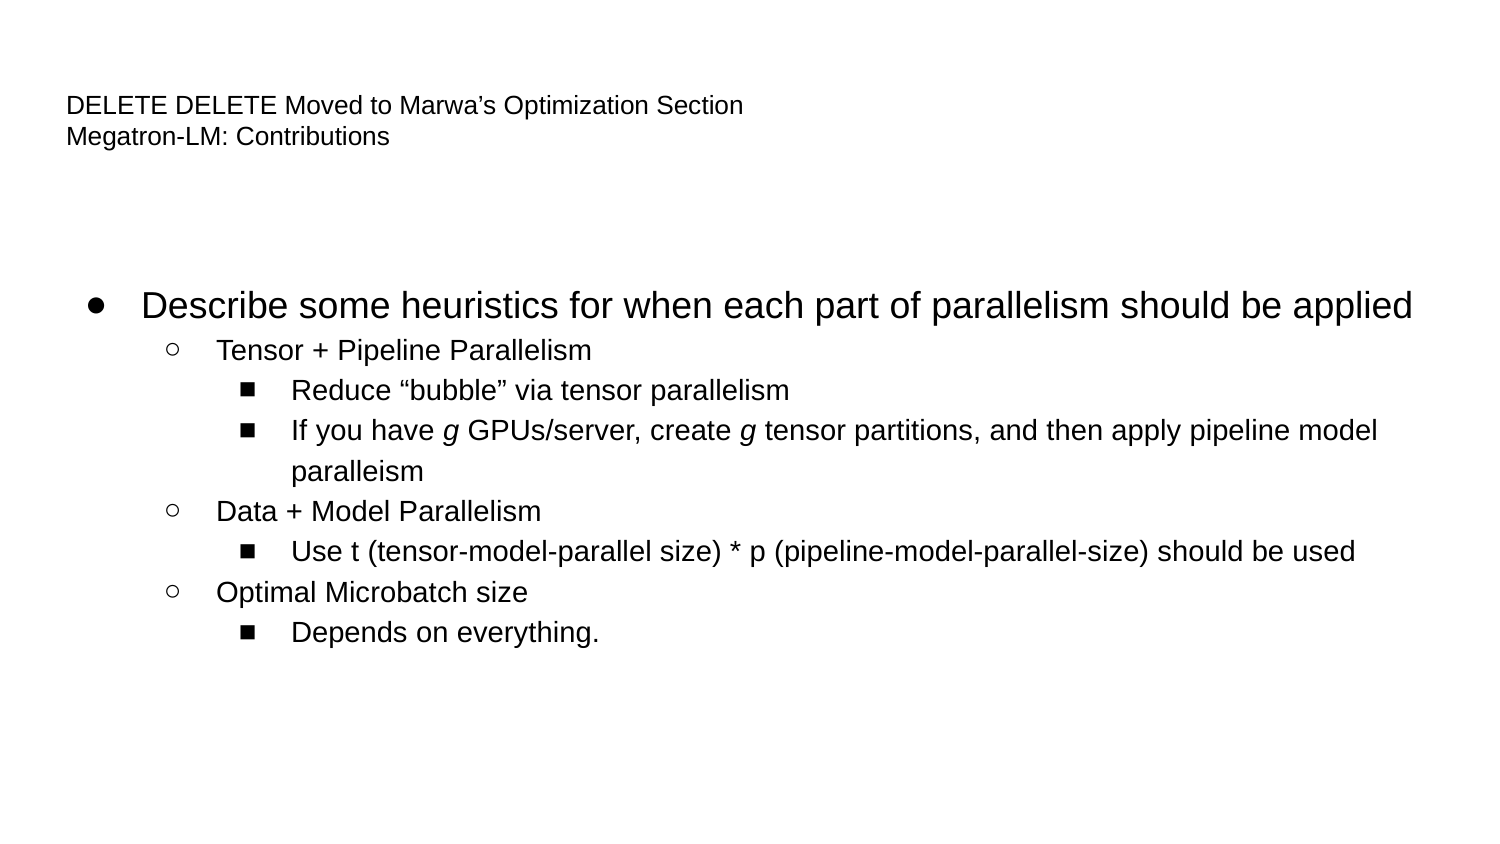

# DELETE DELETE Moved to Marwa’s Optimization Section
Megatron-LM: Contributions

Describe some heuristics for when each part of parallelism should be applied
Tensor + Pipeline Parallelism
Reduce “bubble” via tensor parallelism
If you have g GPUs/server, create g tensor partitions, and then apply pipeline model paralleism
Data + Model Parallelism
Use t (tensor-model-parallel size) * p (pipeline-model-parallel-size) should be used
Optimal Microbatch size
Depends on everything.